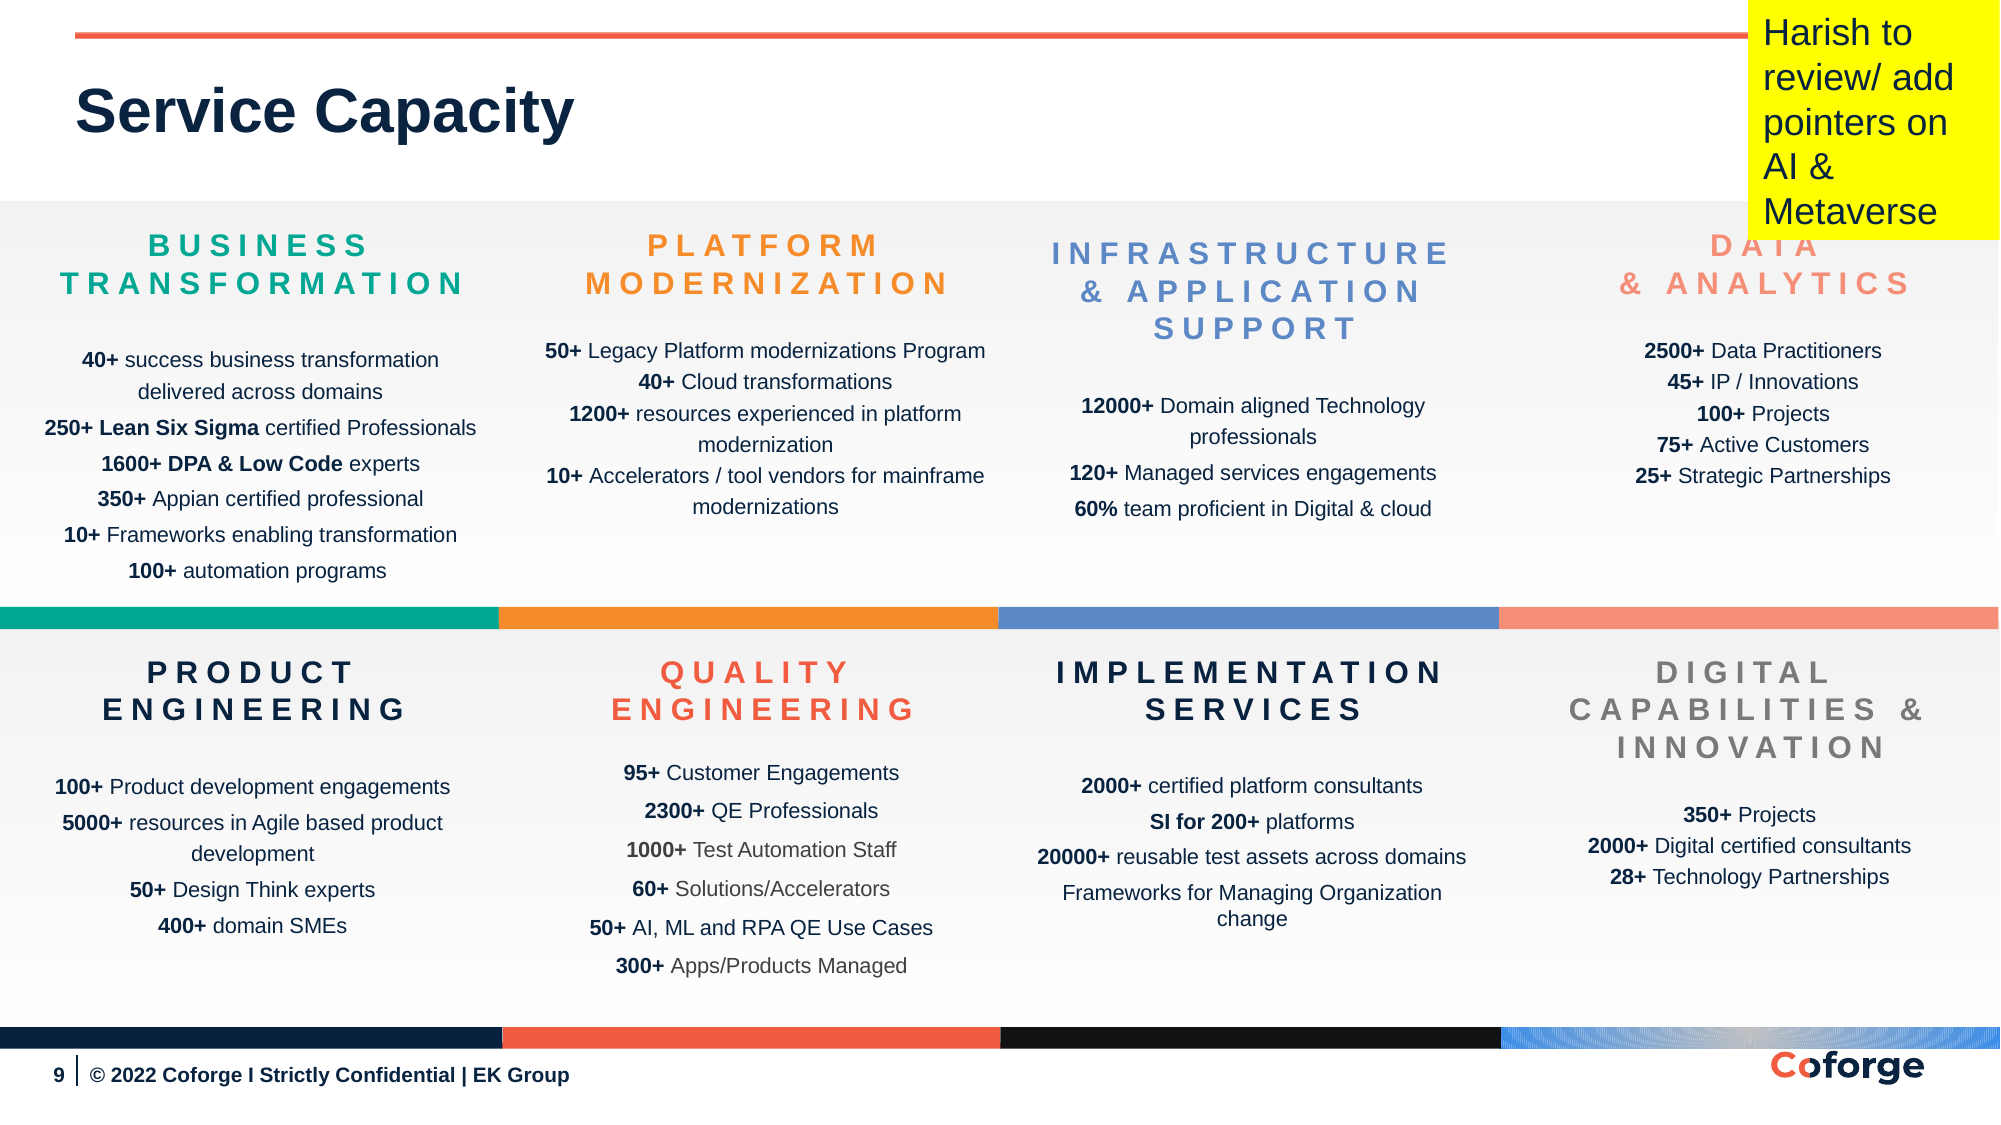

Harish to review/ add pointers on AI & Metaverse
# Service Capacity

BUSINESS TRANSFORMATION

40+ success business transformation delivered across domains
250+ Lean Six Sigma certified Professionals
1600+ DPA & Low Code experts
350+ Appian certified professional
10+ Frameworks enabling transformation
100+ automation programs

PLATFORM MODERNIZATION

50+ Legacy Platform modernizations Program
40+ Cloud transformations
1200+ resources experienced in platform modernization
10+ Accelerators / tool vendors for mainframe modernizations

INFRASTRUCTURE & APPLICATION SUPPORT

12000+ Domain aligned Technology professionals
120+ Managed services engagements
60% team proficient in Digital & cloud

DATA
& ANALYTICS

2500+ Data Practitioners
45+ IP / Innovations
100+ Projects
75+ Active Customers
25+ Strategic Partnerships

PRODUCT ENGINEERING

100+ Product development engagements
5000+ resources in Agile based product development
50+ Design Think experts
400+ domain SMEs

QUALITY
ENGINEERING

95+ Customer Engagements
2300+ QE Professionals
1000+ Test Automation Staff
60+ Solutions/Accelerators
50+ AI, ML and RPA QE Use Cases
300+ Apps/Products Managed

IMPLEMENTATION SERVICES

2000+ certified platform consultants
SI for 200+ platforms
20000+ reusable test assets across domains
Frameworks for Managing Organization change

DIGITAL
CAPABILITIES & INNOVATION

350+ Projects
2000+ Digital certified consultants
28+ Technology Partnerships

9
© 2022 Coforge I Strictly Confidential | EK Group